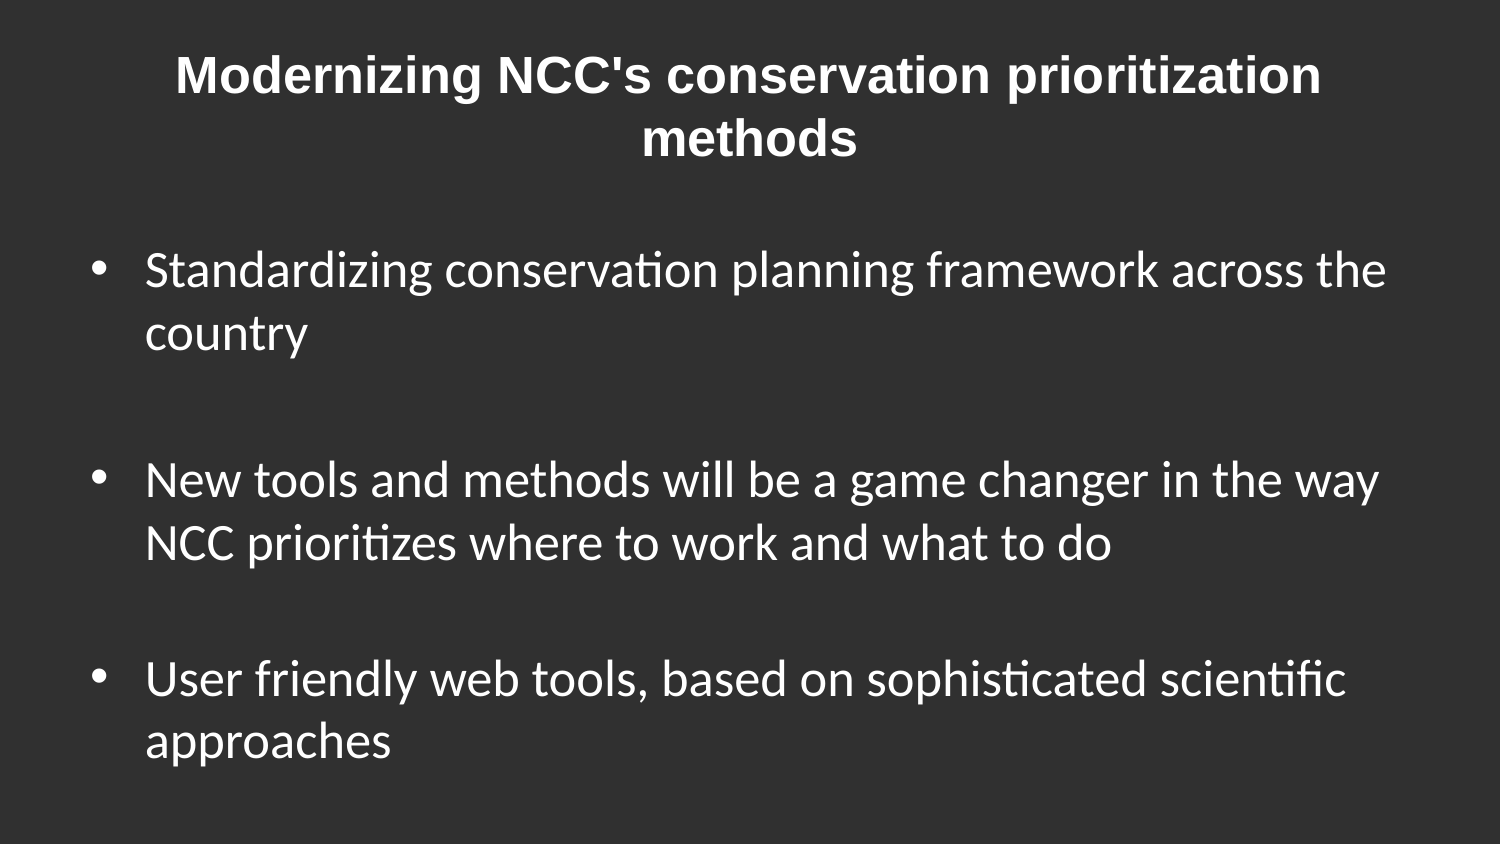

# Modernizing NCC's conservation prioritization methods
Standardizing conservation planning framework across the country

New tools and methods will be a game changer in the way NCC prioritizes where to work and what to do
User friendly web tools, based on sophisticated scientific approaches